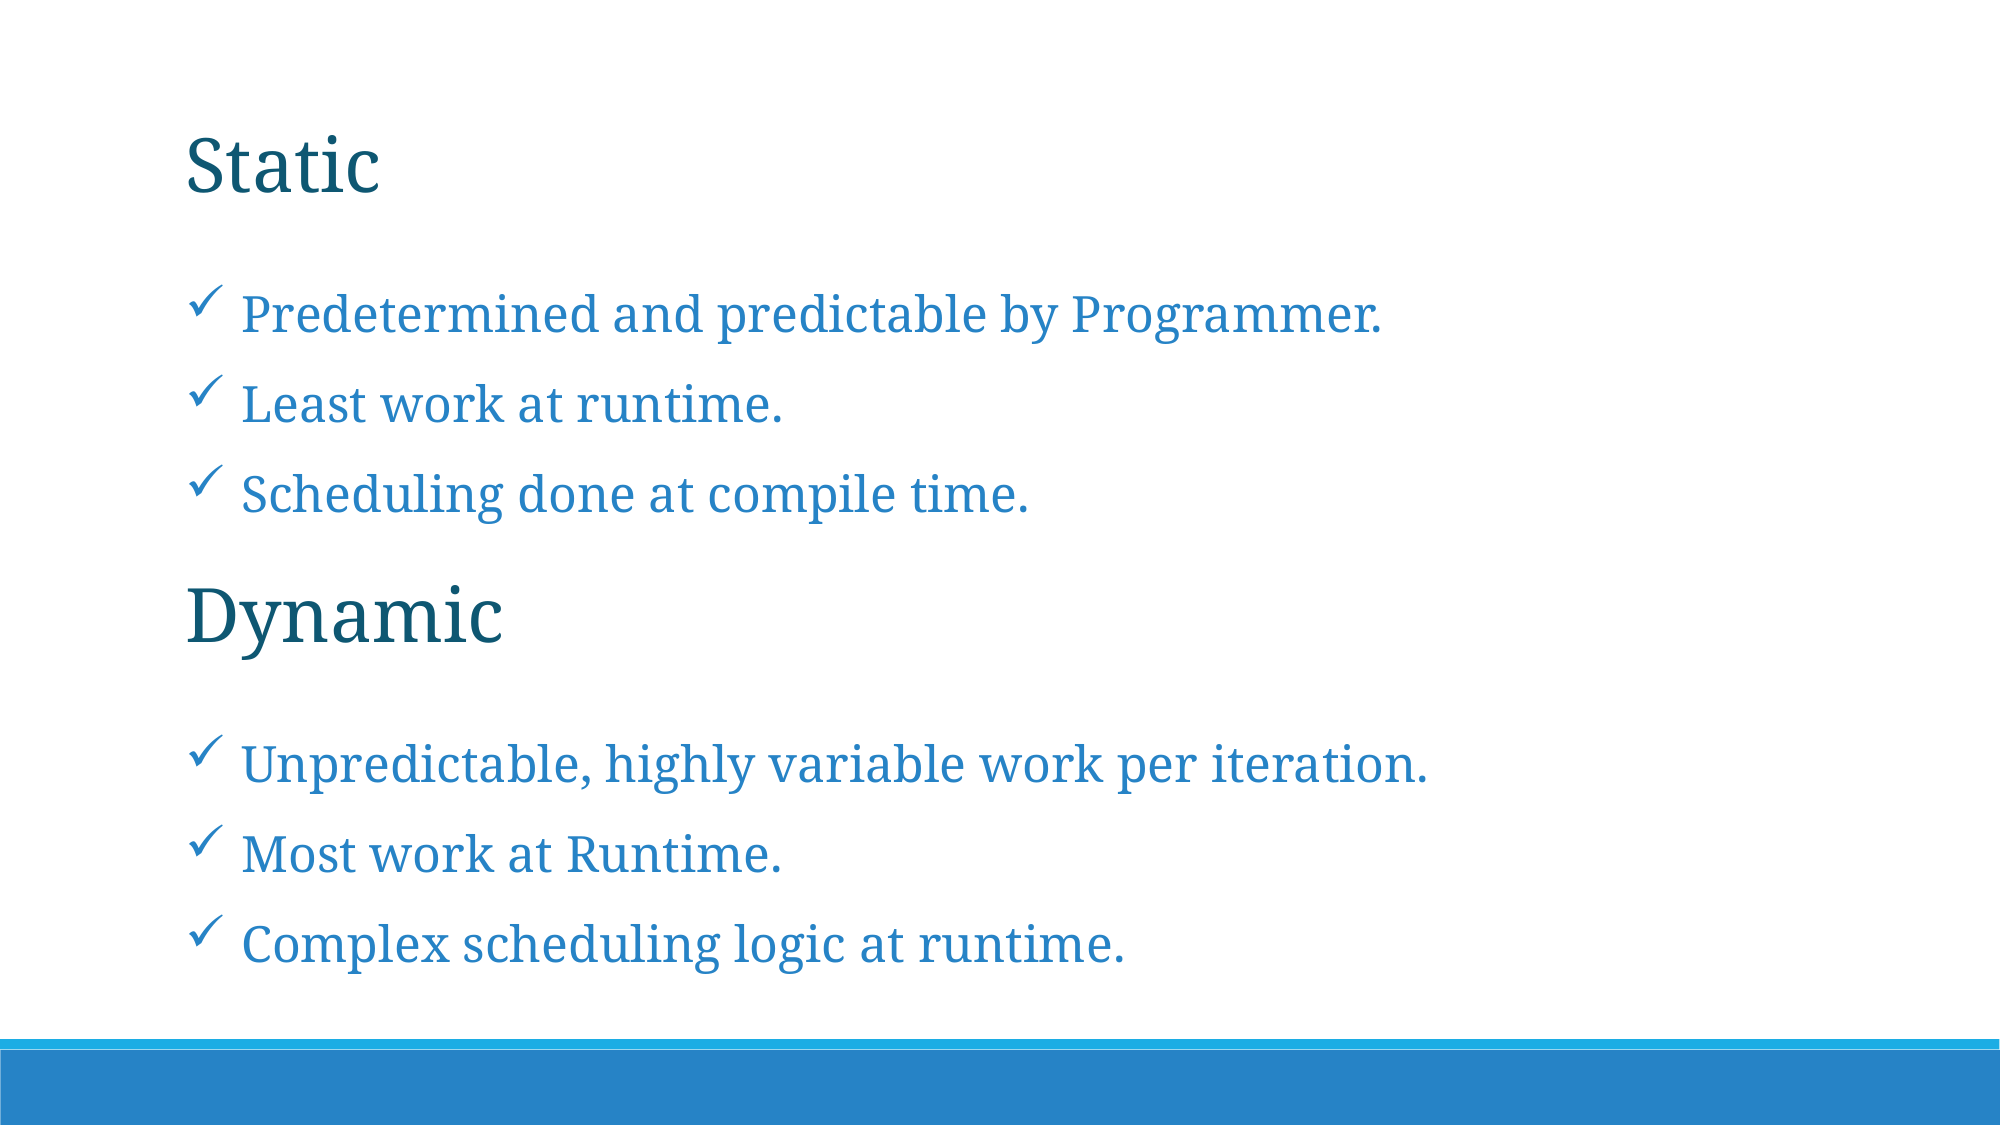

Static

Predetermined and predictable by Programmer.
Least work at runtime.
Scheduling done at compile time.

Dynamic

Unpredictable, highly variable work per iteration.
Most work at Runtime.
Complex scheduling logic at runtime.